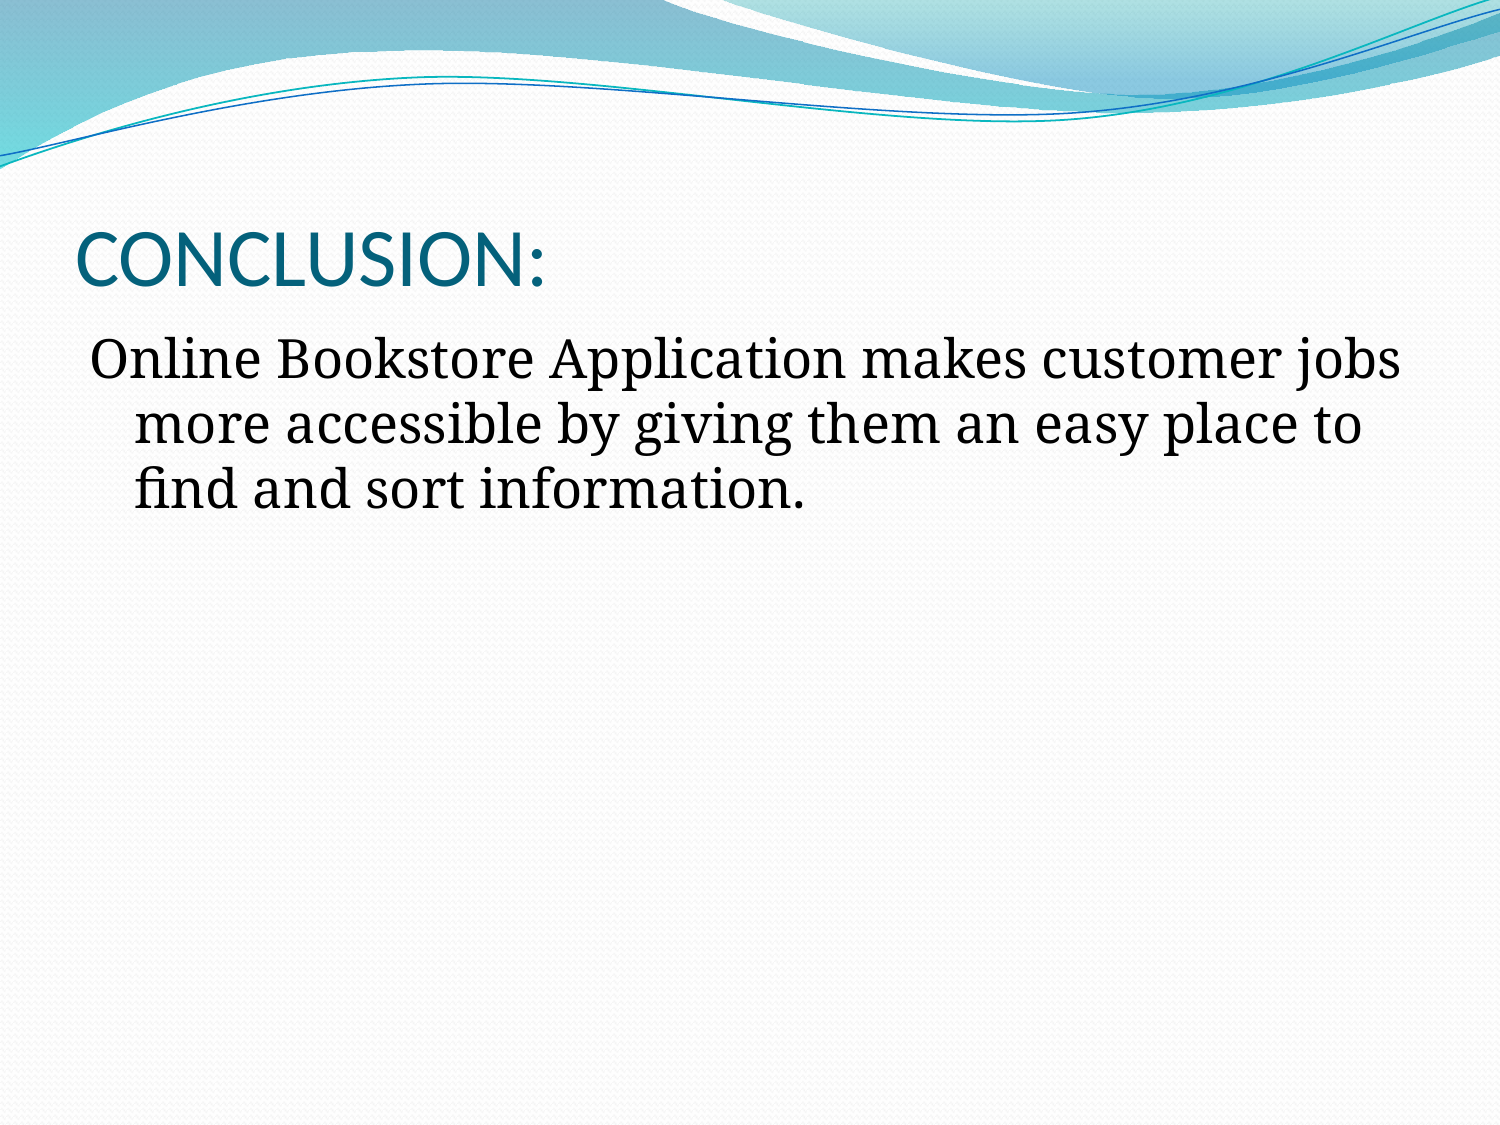

# CONCLUSION:
Online Bookstore Application makes customer jobs more accessible by giving them an easy place to find and sort information.